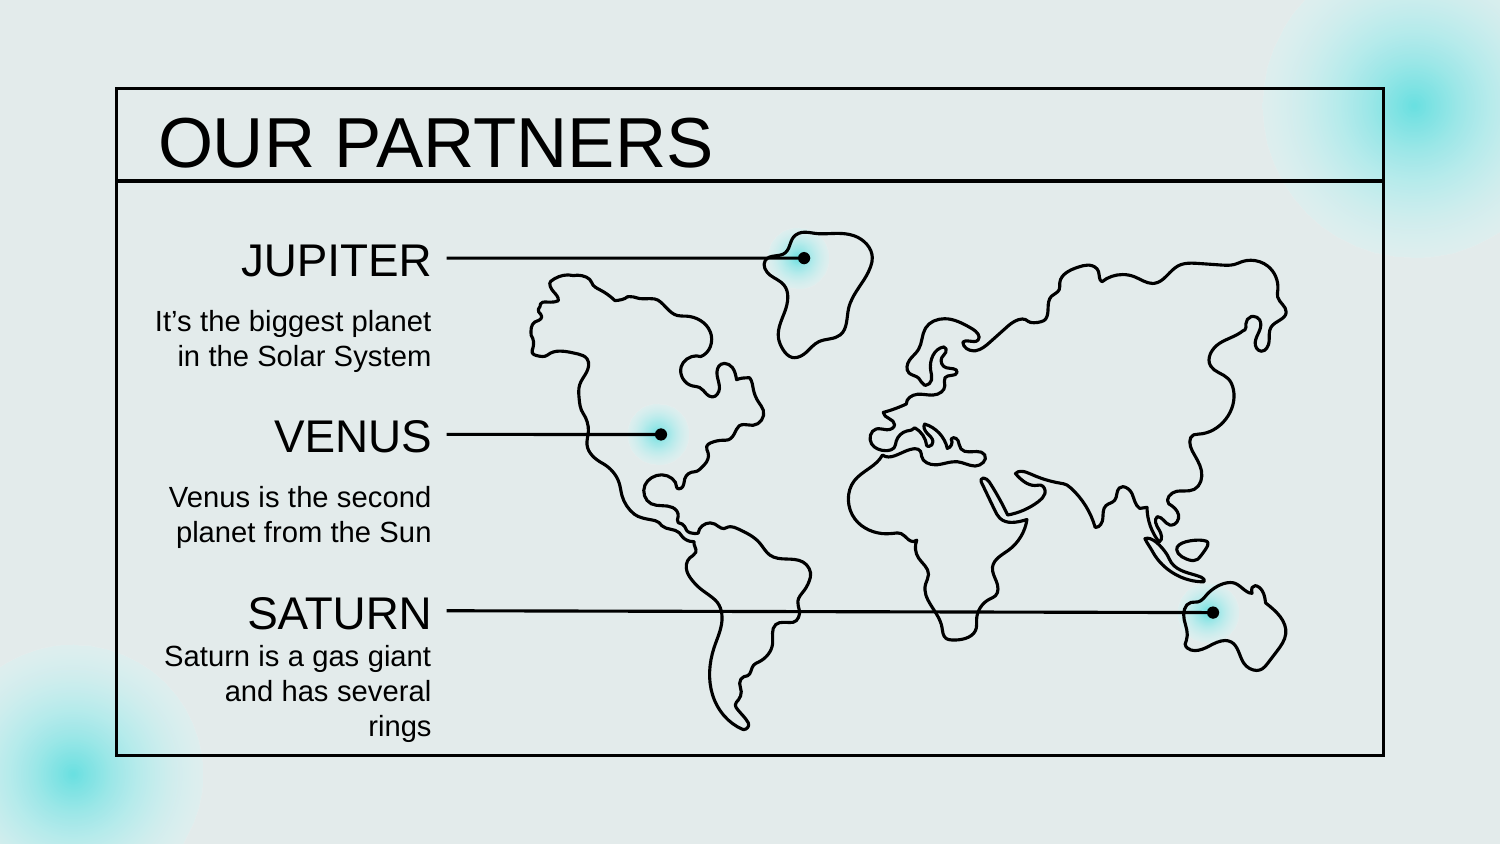

# OUR PARTNERS

JUPITER

It’s the biggest planet in the Solar System

VENUS

Venus is the second planet from the Sun

SATURN

Saturn is a gas giant and has several rings